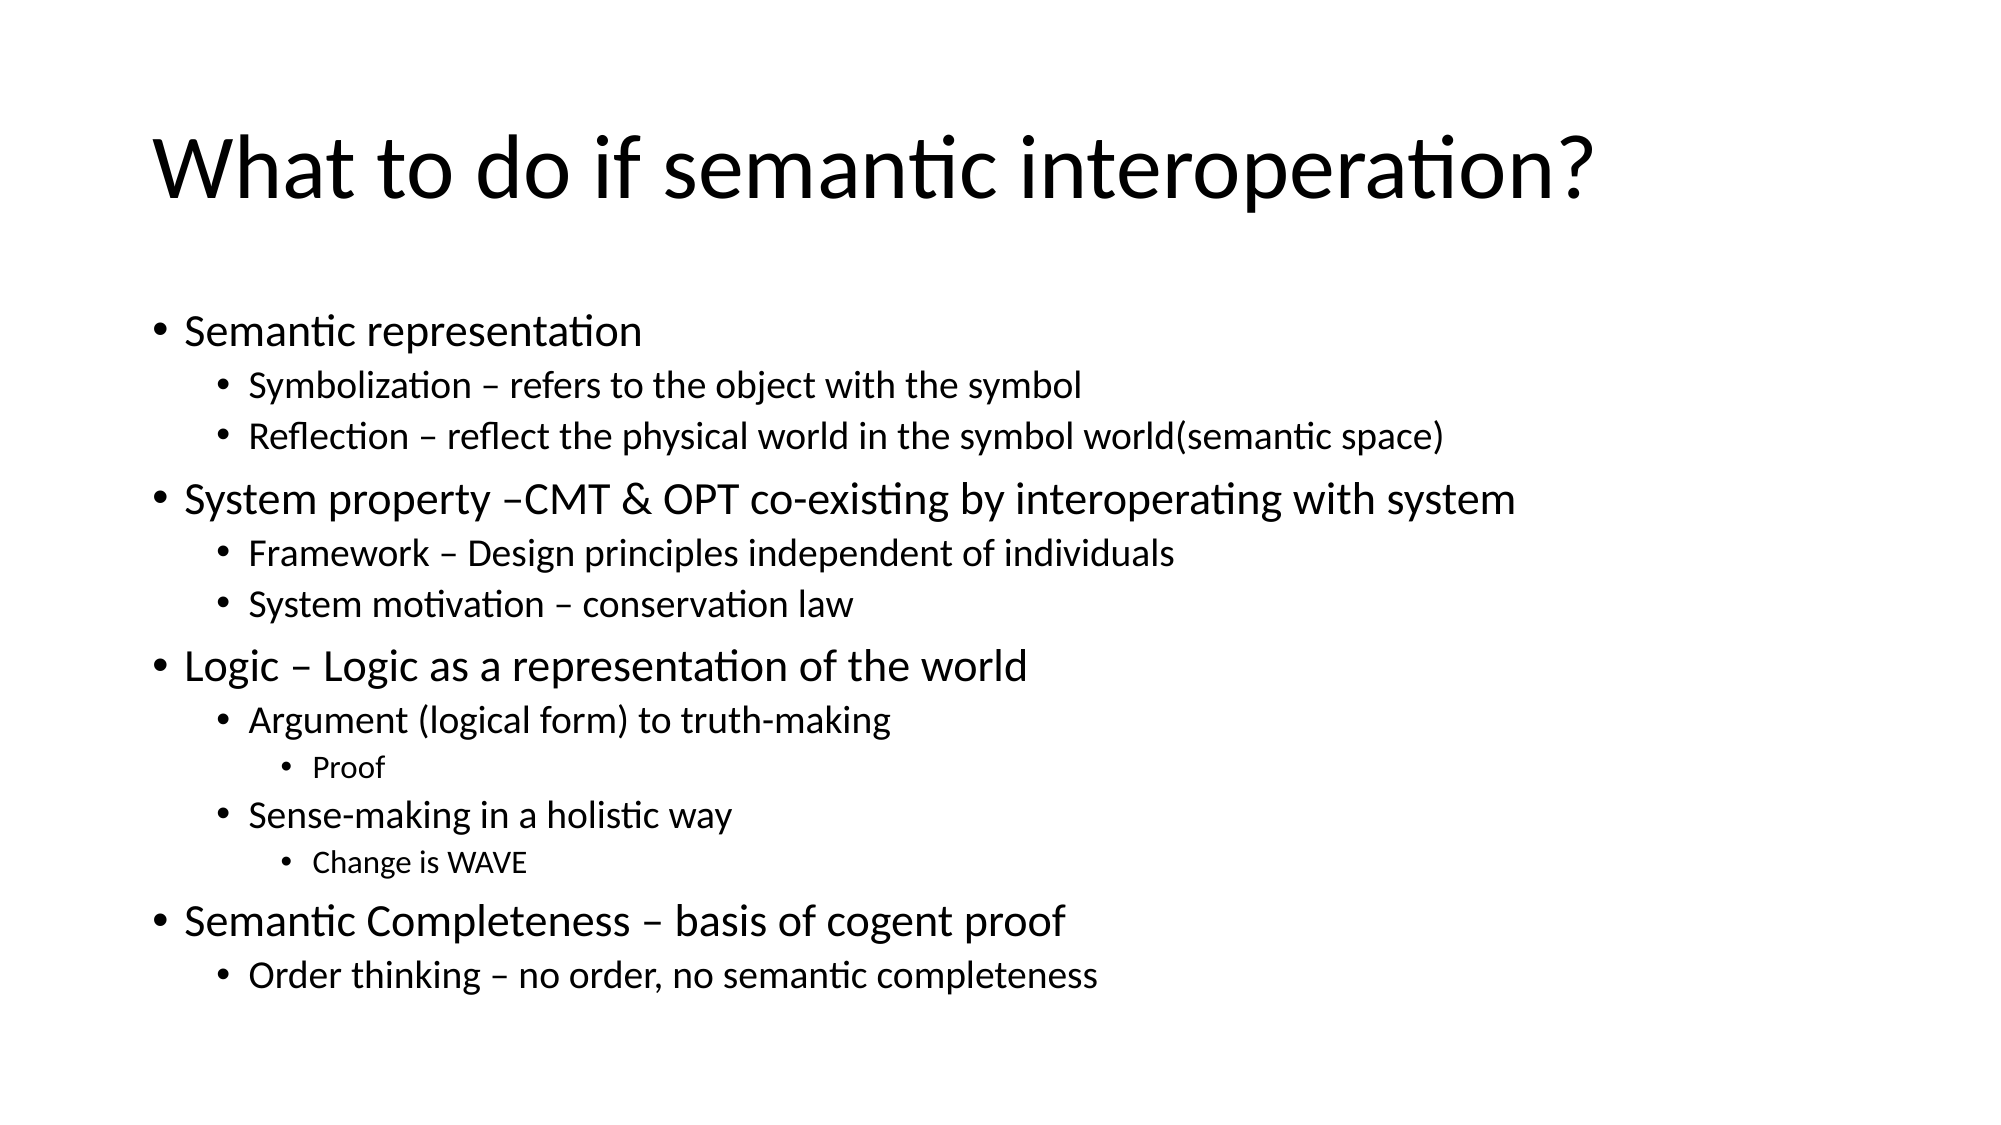

# What to do if semantic interoperation?
Semantic representation
Symbolization – refers to the object with the symbol
Reflection – reflect the physical world in the symbol world(semantic space)
System property –CMT & OPT co-existing by interoperating with system
Framework – Design principles independent of individuals
System motivation – conservation law
Logic – Logic as a representation of the world
Argument (logical form) to truth-making
Proof
Sense-making in a holistic way
Change is WAVE
Semantic Completeness – basis of cogent proof
Order thinking – no order, no semantic completeness